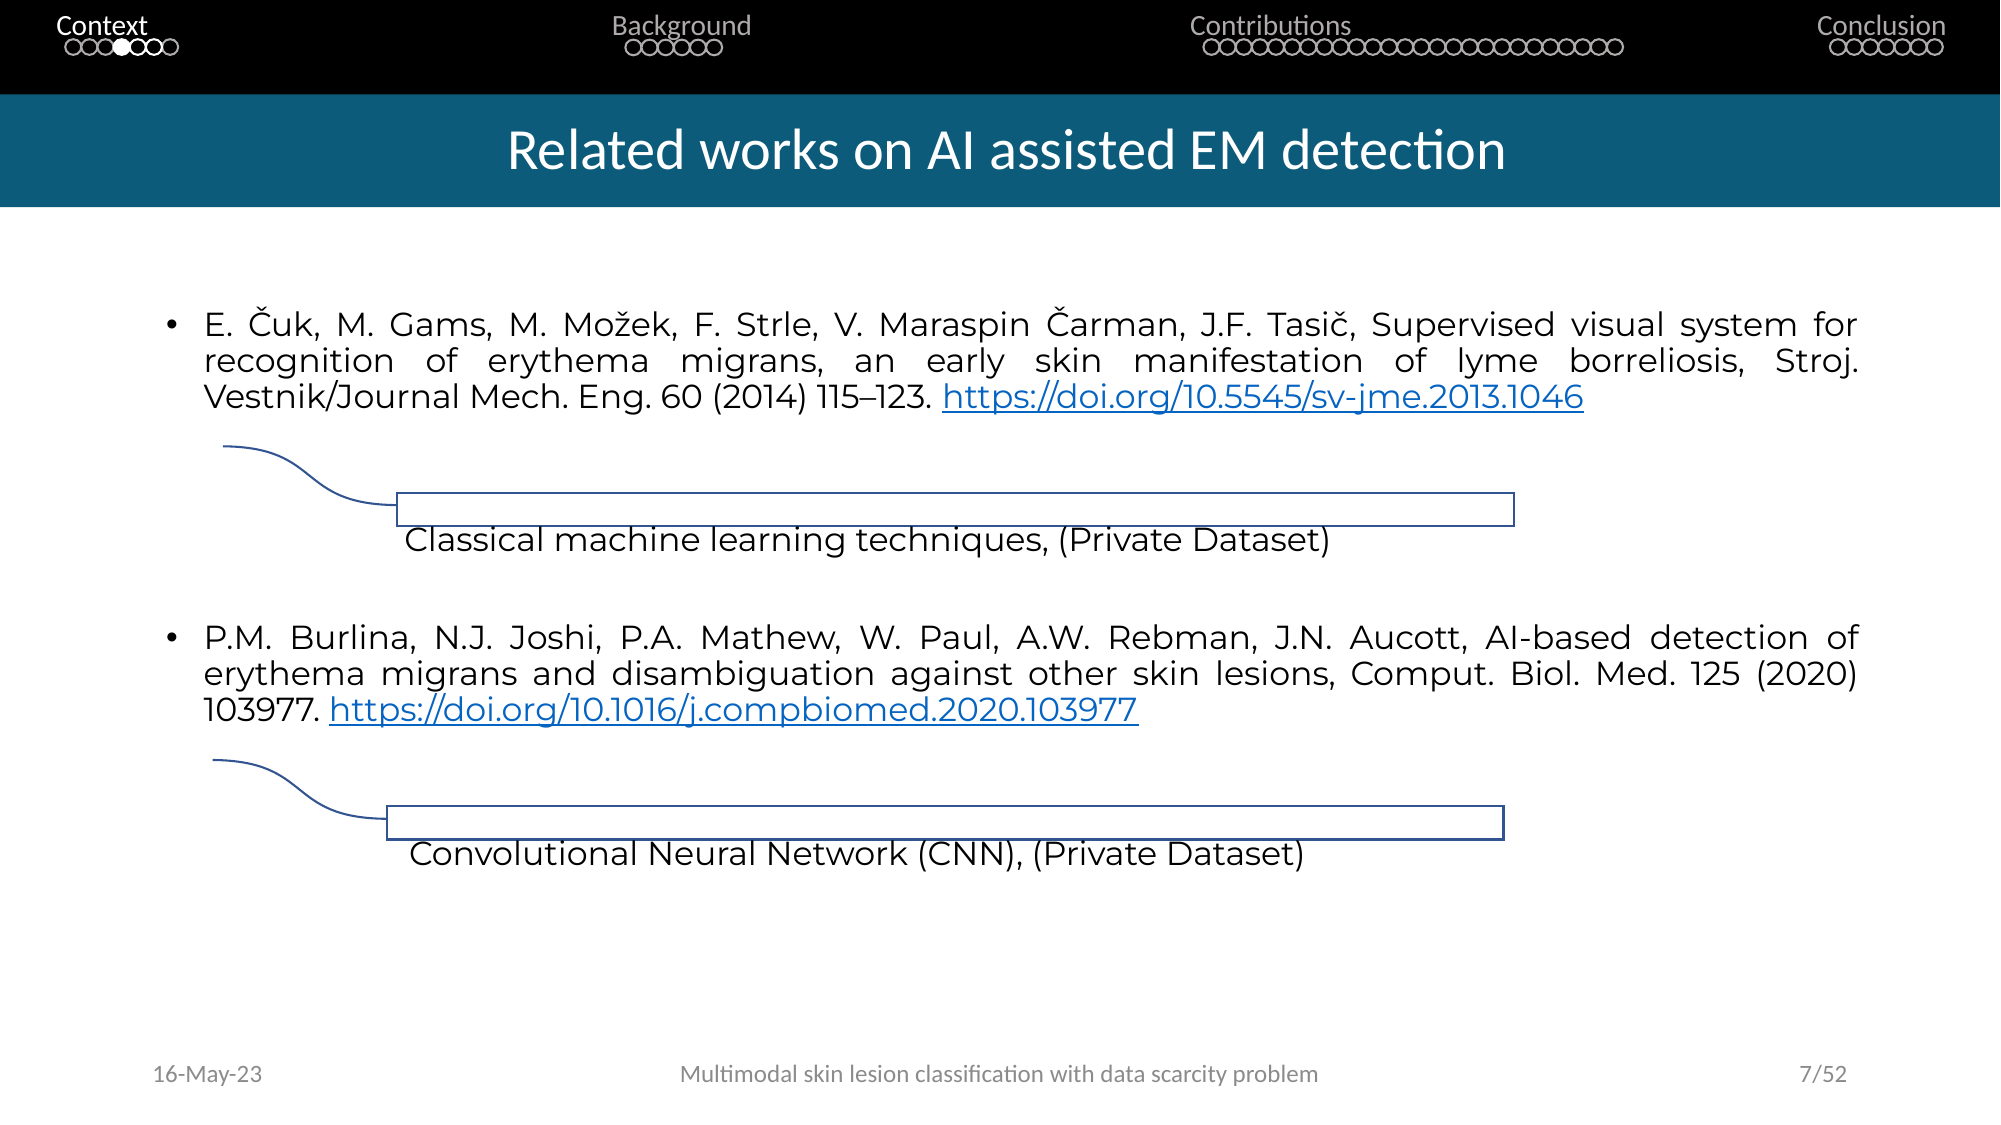

Context
Background
Contributions
Conclusion

# Related works on AI assisted EM detection
E. Čuk, M. Gams, M. Možek, F. Strle, V. Maraspin Čarman, J.F. Tasič, Supervised visual system for recognition of erythema migrans, an early skin manifestation of lyme borreliosis, Stroj. Vestnik/Journal Mech. Eng. 60 (2014) 115–123. https://doi.org/10.5545/sv-jme.2013.1046

P.M. Burlina, N.J. Joshi, P.A. Mathew, W. Paul, A.W. Rebman, J.N. Aucott, AI-based detection of erythema migrans and disambiguation against other skin lesions, Comput. Biol. Med. 125 (2020) 103977. https://doi.org/10.1016/j.compbiomed.2020.103977

Classical machine learning techniques, (Private Dataset)
Convolutional Neural Network (CNN), (Private Dataset)
16-May-23
Multimodal skin lesion classification with data scarcity problem
7/52